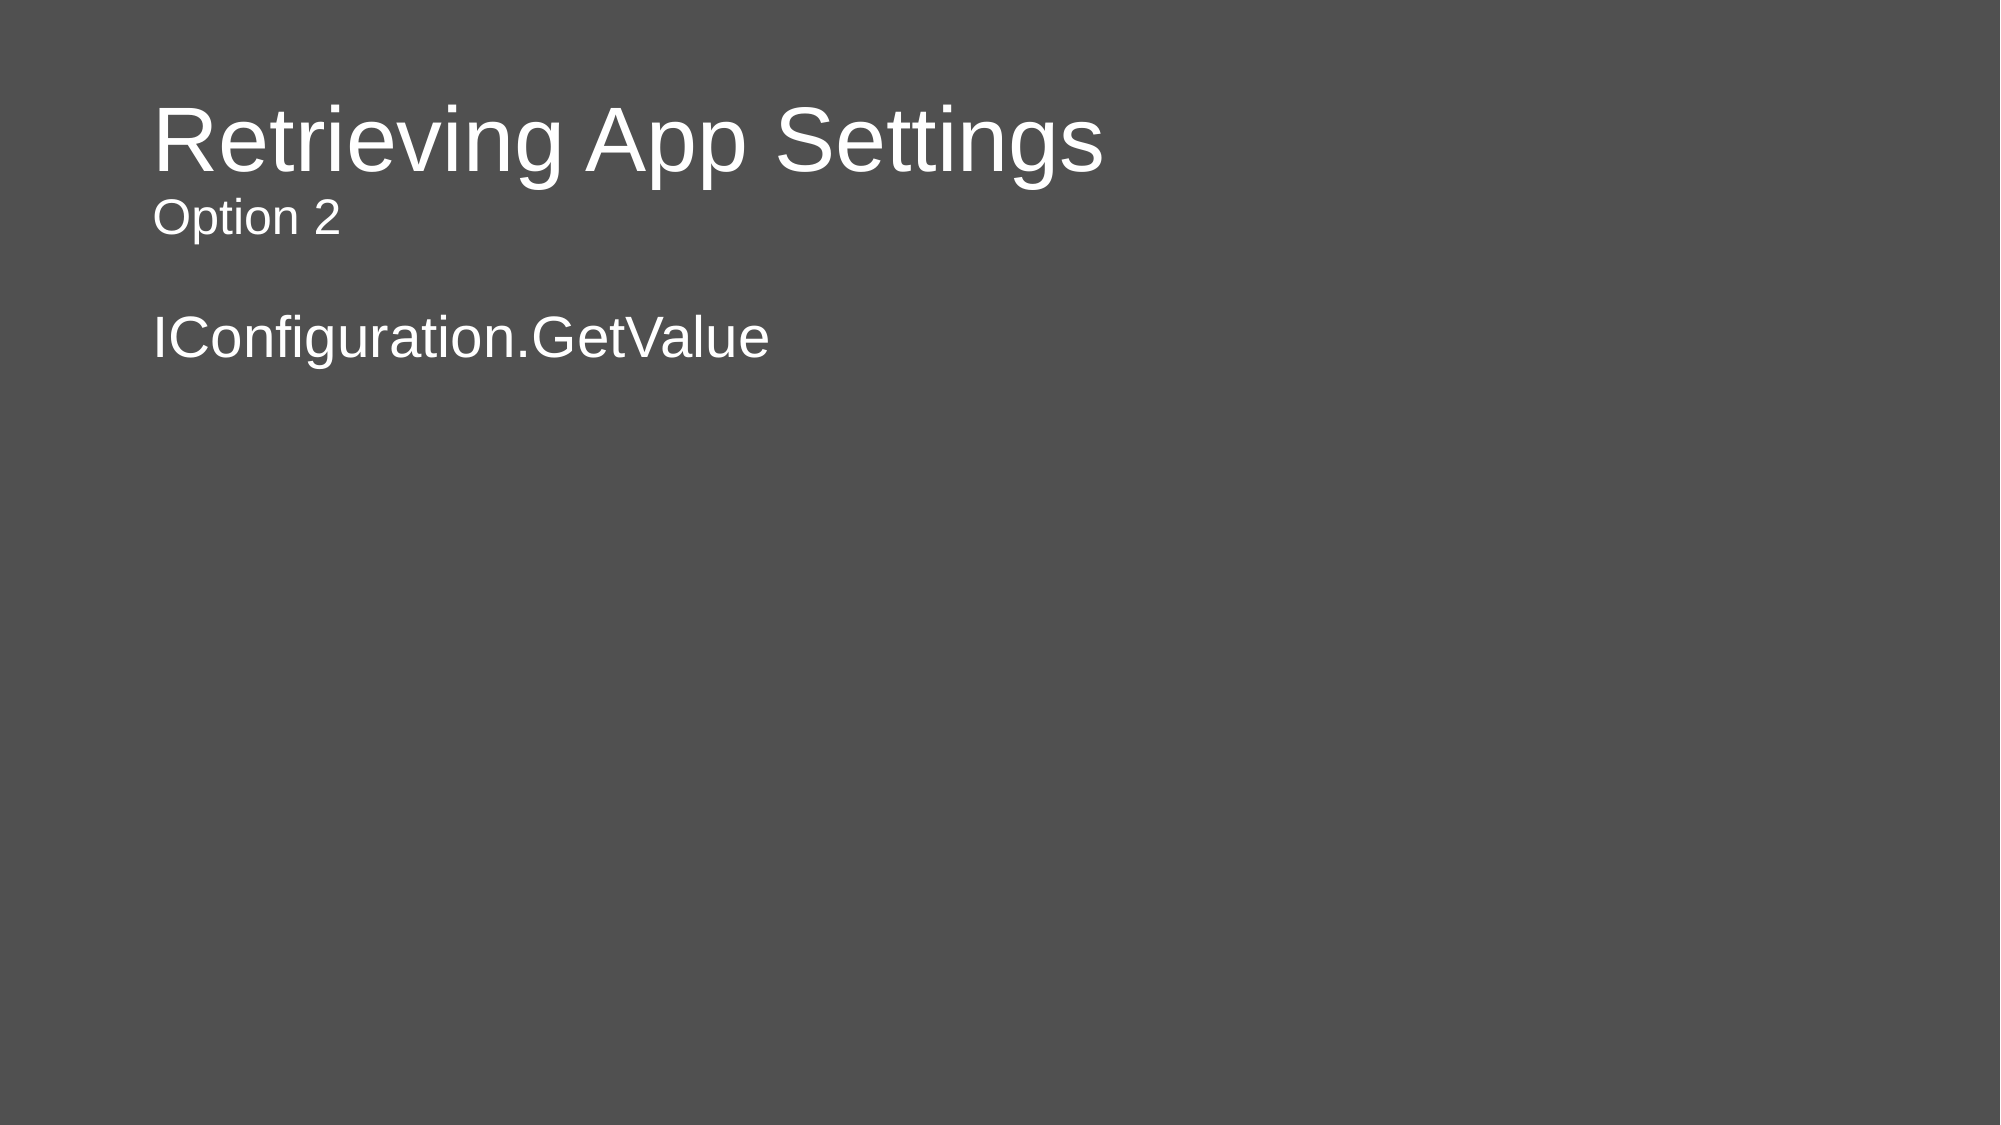

# Retrieving App Settings Option 2
IConfiguration.GetValue